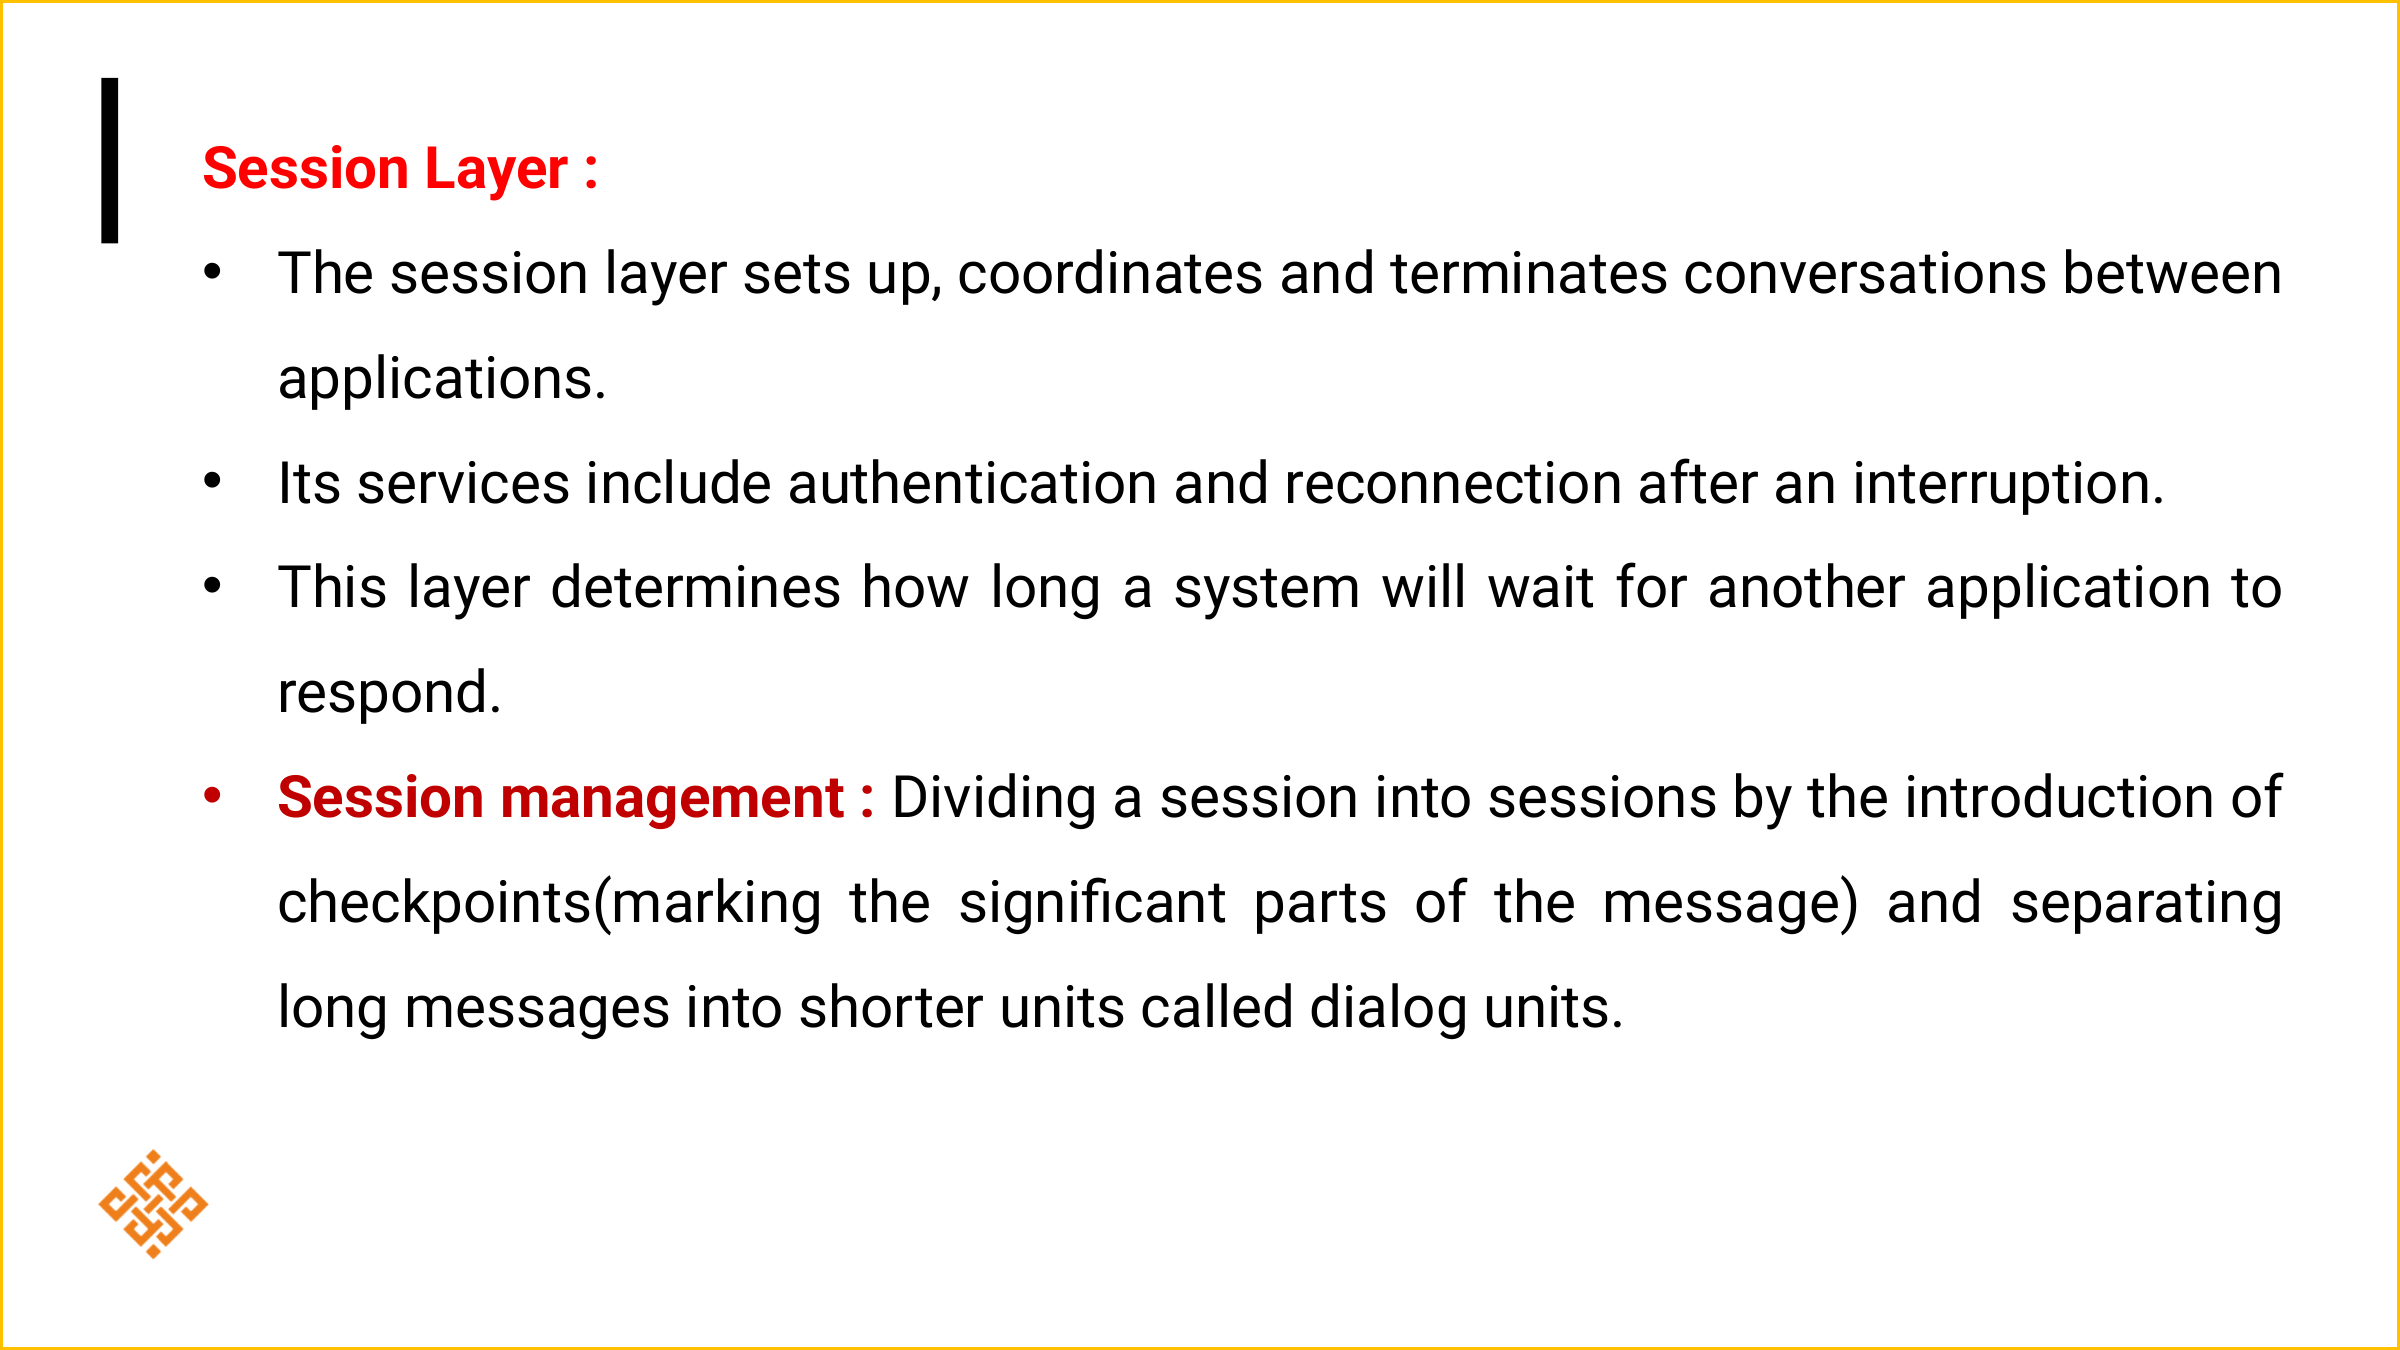

Session Layer :
The session layer sets up, coordinates and terminates conversations between applications.
Its services include authentication and reconnection after an interruption.
This layer determines how long a system will wait for another application to respond.
Session management : Dividing a session into sessions by the introduction of checkpoints(marking the significant parts of the message) and separating long messages into shorter units called dialog units.